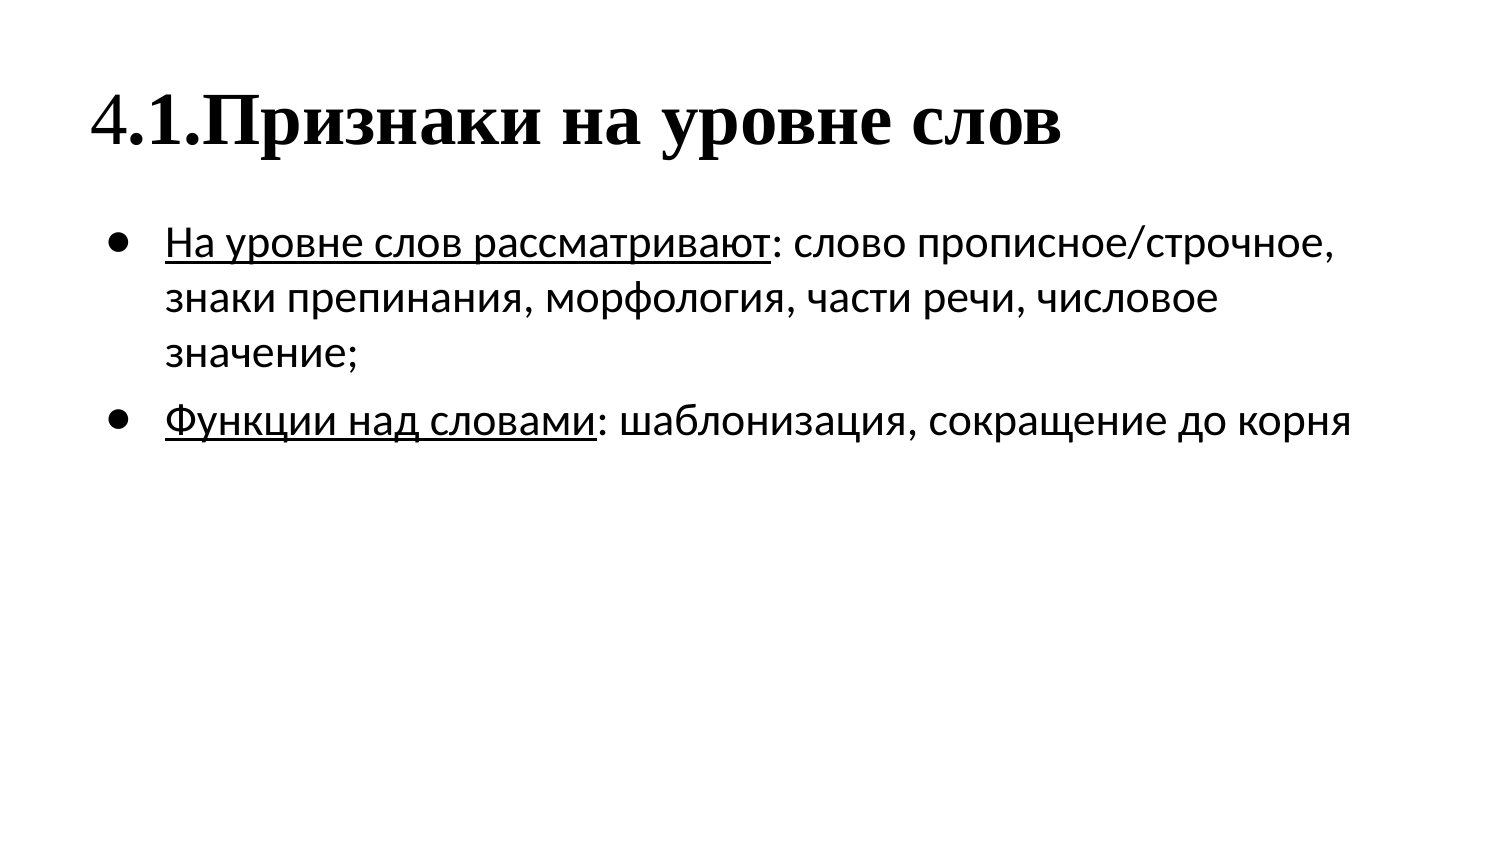

# 4.1.Признаки на уровне слов
На уровне слов рассматривают: слово прописное/строчное, знаки препинания, морфология, части речи, числовое значение;
Функции над словами: шаблонизация, сокращение до корня